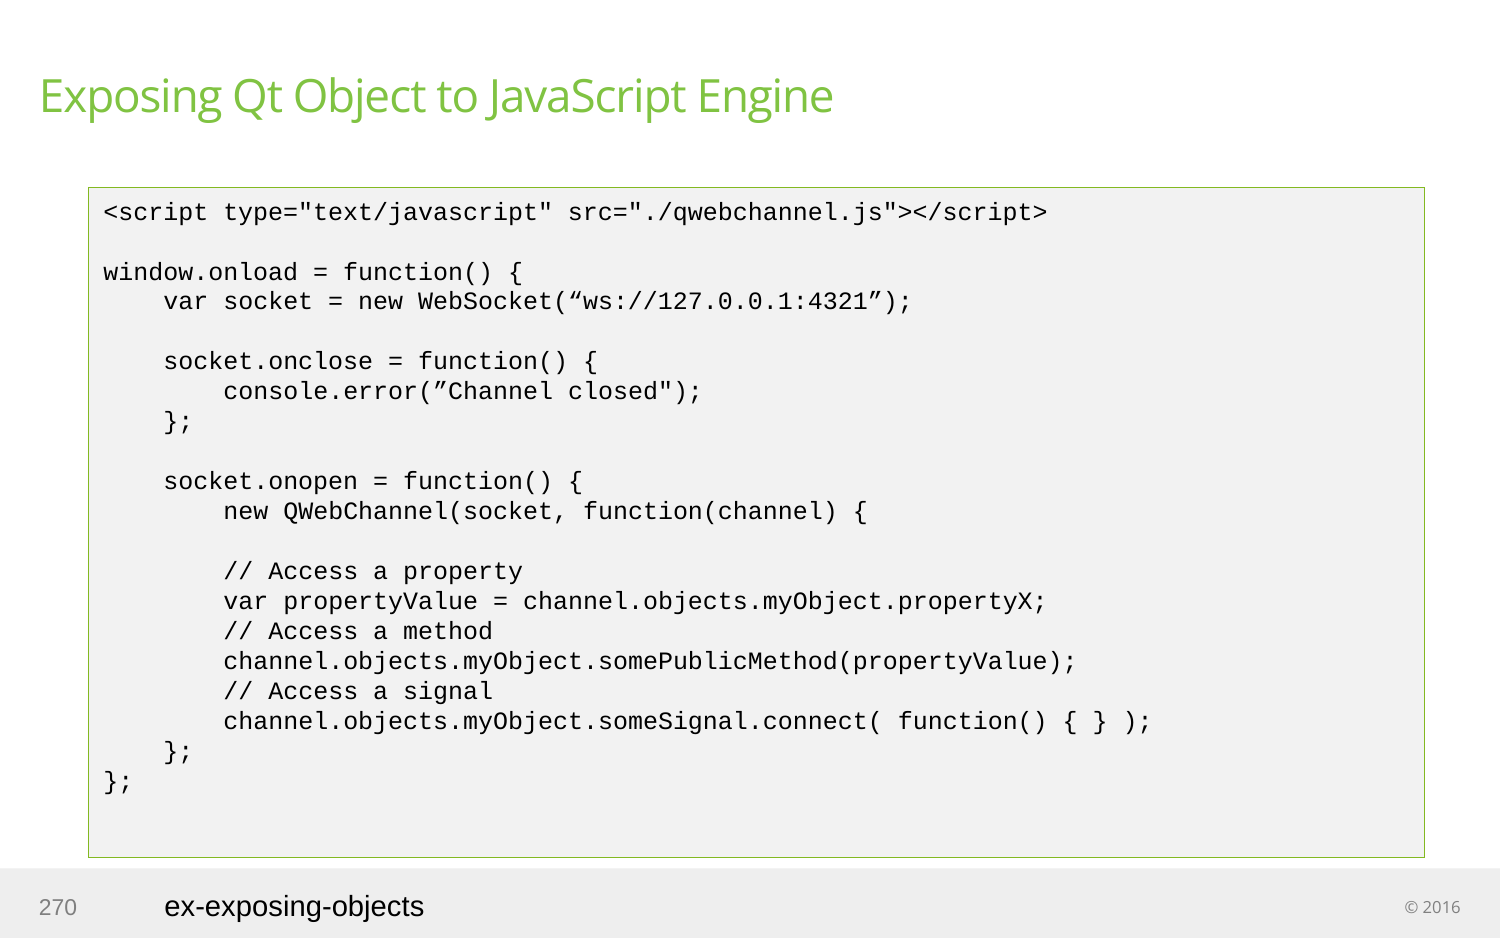

# Exposing Qt Object to JavaScript Engine
<script type="text/javascript" src="./qwebchannel.js"></script>
window.onload = function() {
    var socket = new WebSocket(“ws://127.0.0.1:4321”);

    socket.onclose = function() {
        console.error(”Channel closed");
    };

    socket.onopen = function() {
        new QWebChannel(socket, function(channel) {

        // Access a property
        var propertyValue = channel.objects.myObject.propertyX;
        // Access a method
        channel.objects.myObject.somePublicMethod(propertyValue);
        // Access a signal
        channel.objects.myObject.someSignal.connect( function() { } );
    };
};
ex-exposing-objects
270
© 2016